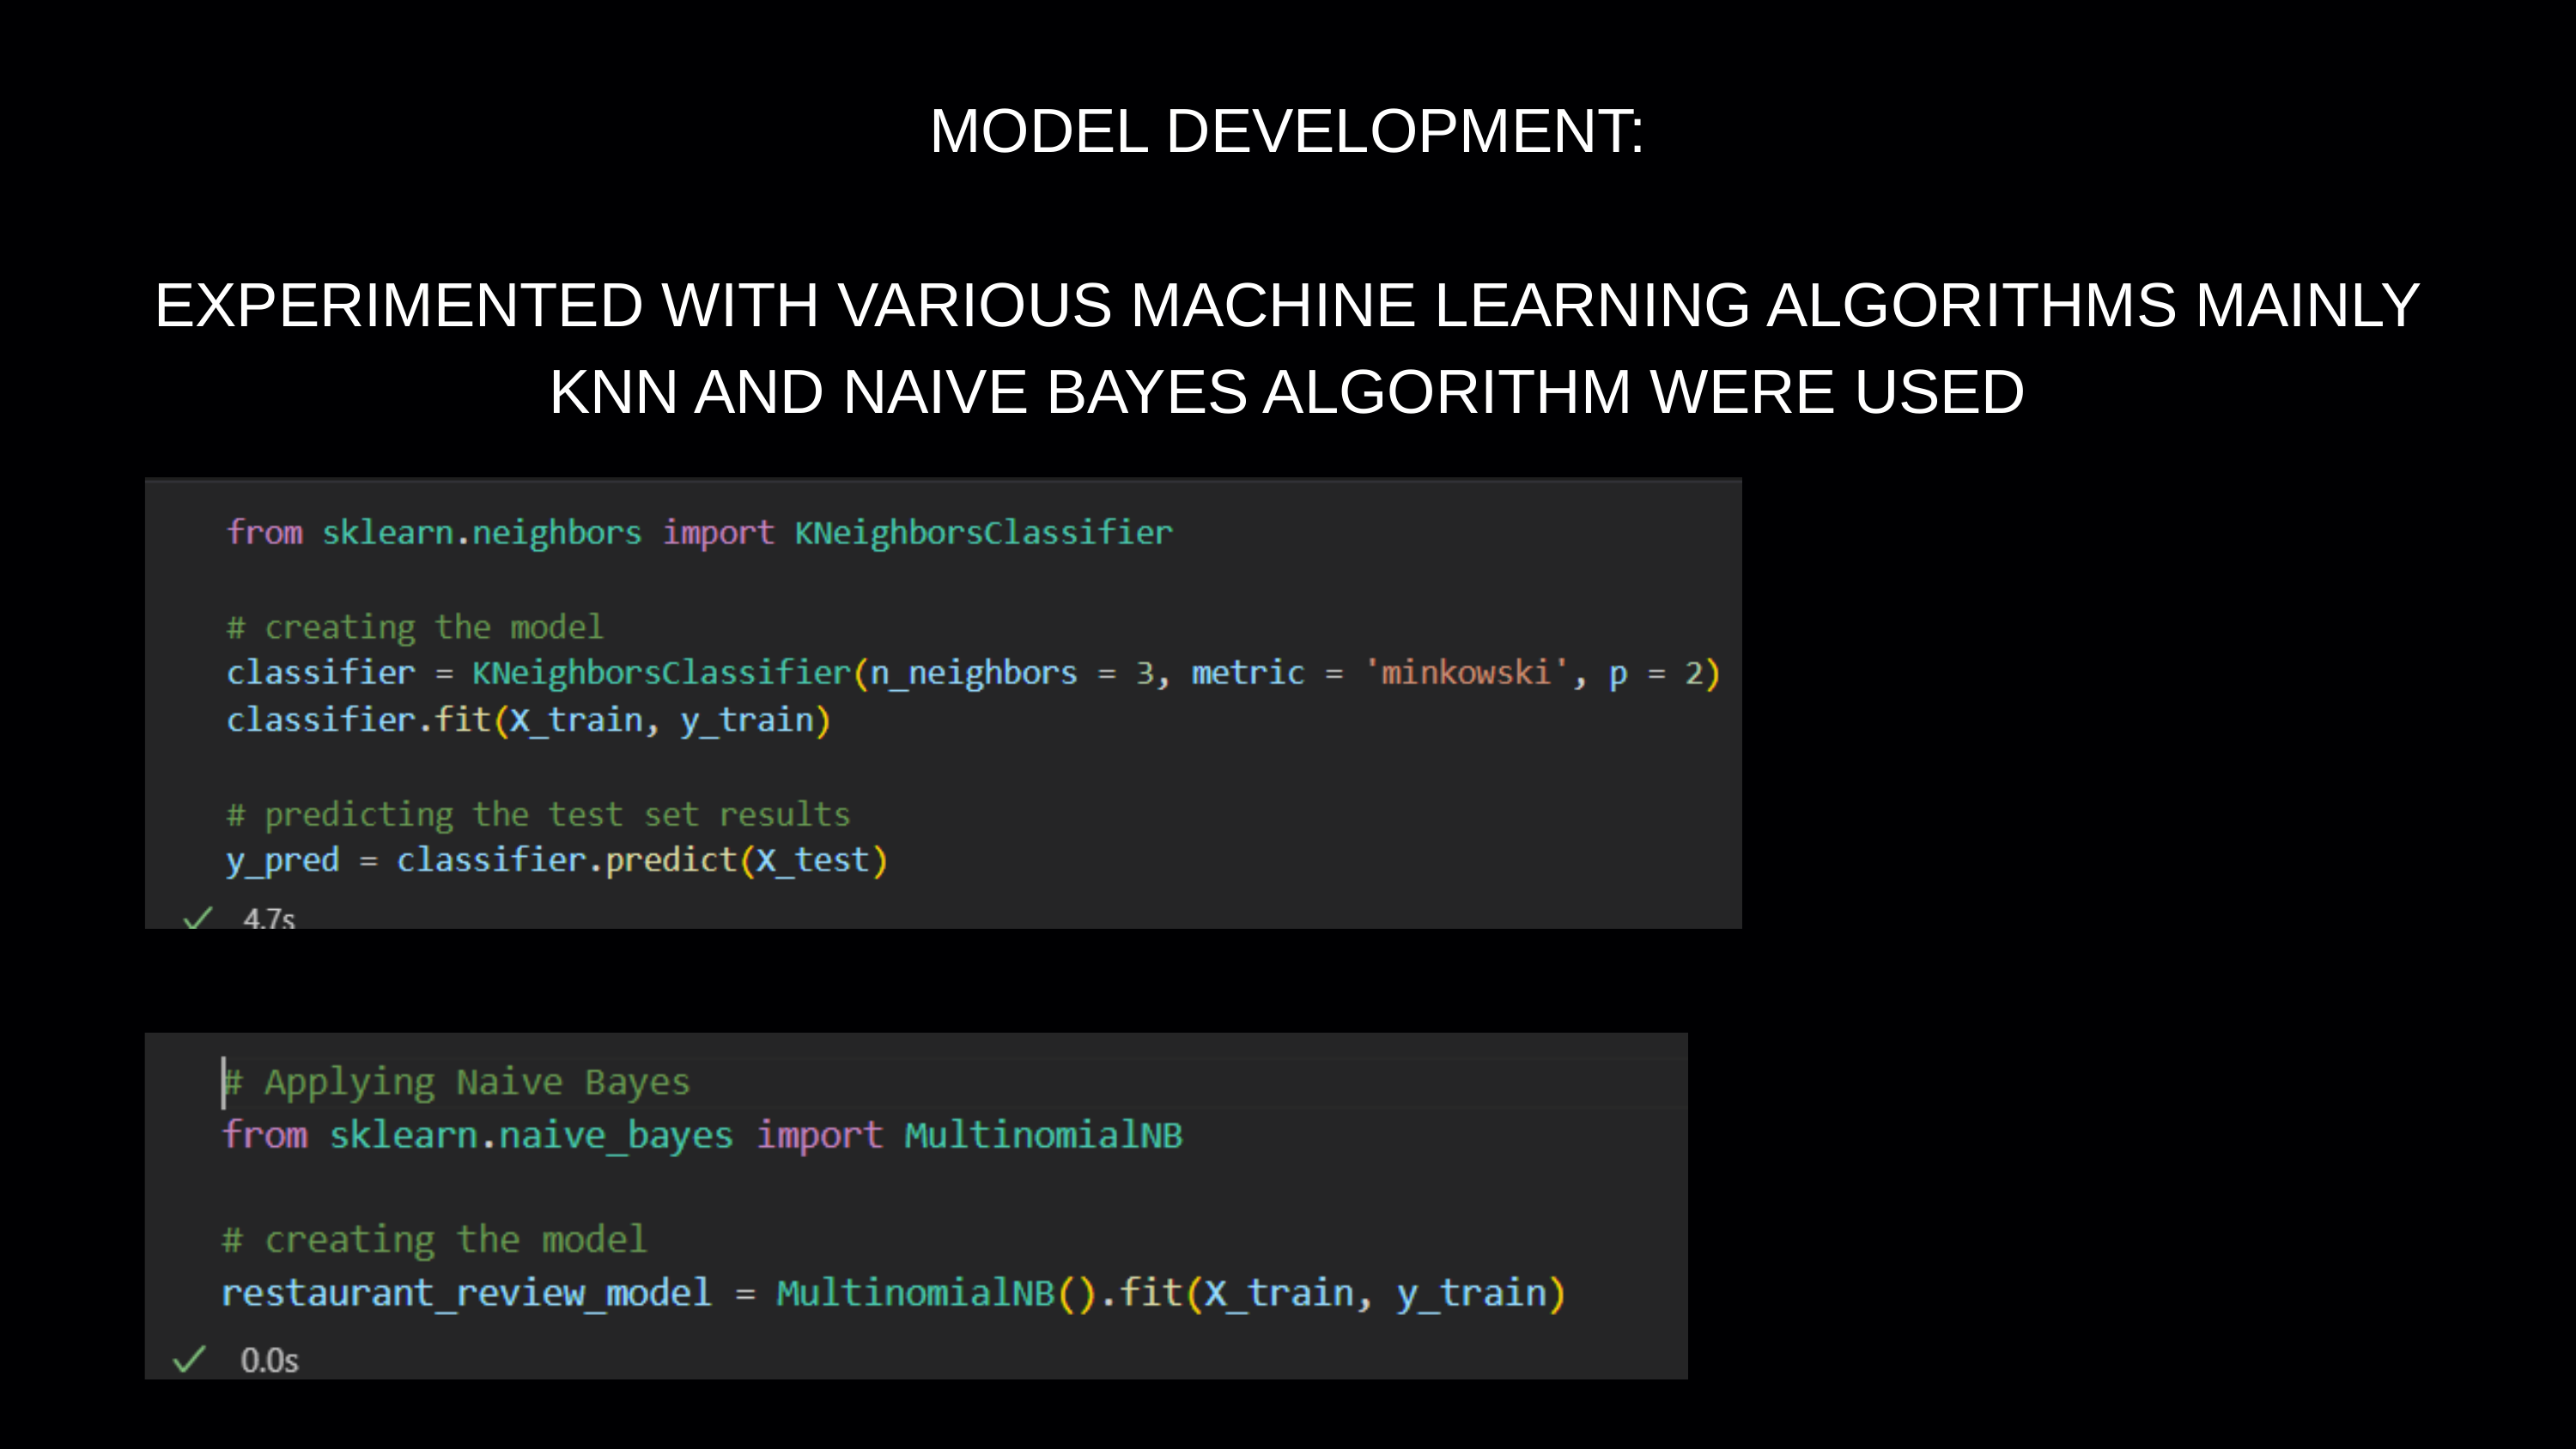

MODEL DEVELOPMENT:

EXPERIMENTED WITH VARIOUS MACHINE LEARNING ALGORITHMS MAINLY KNN AND NAIVE BAYES ALGORITHM WERE USED